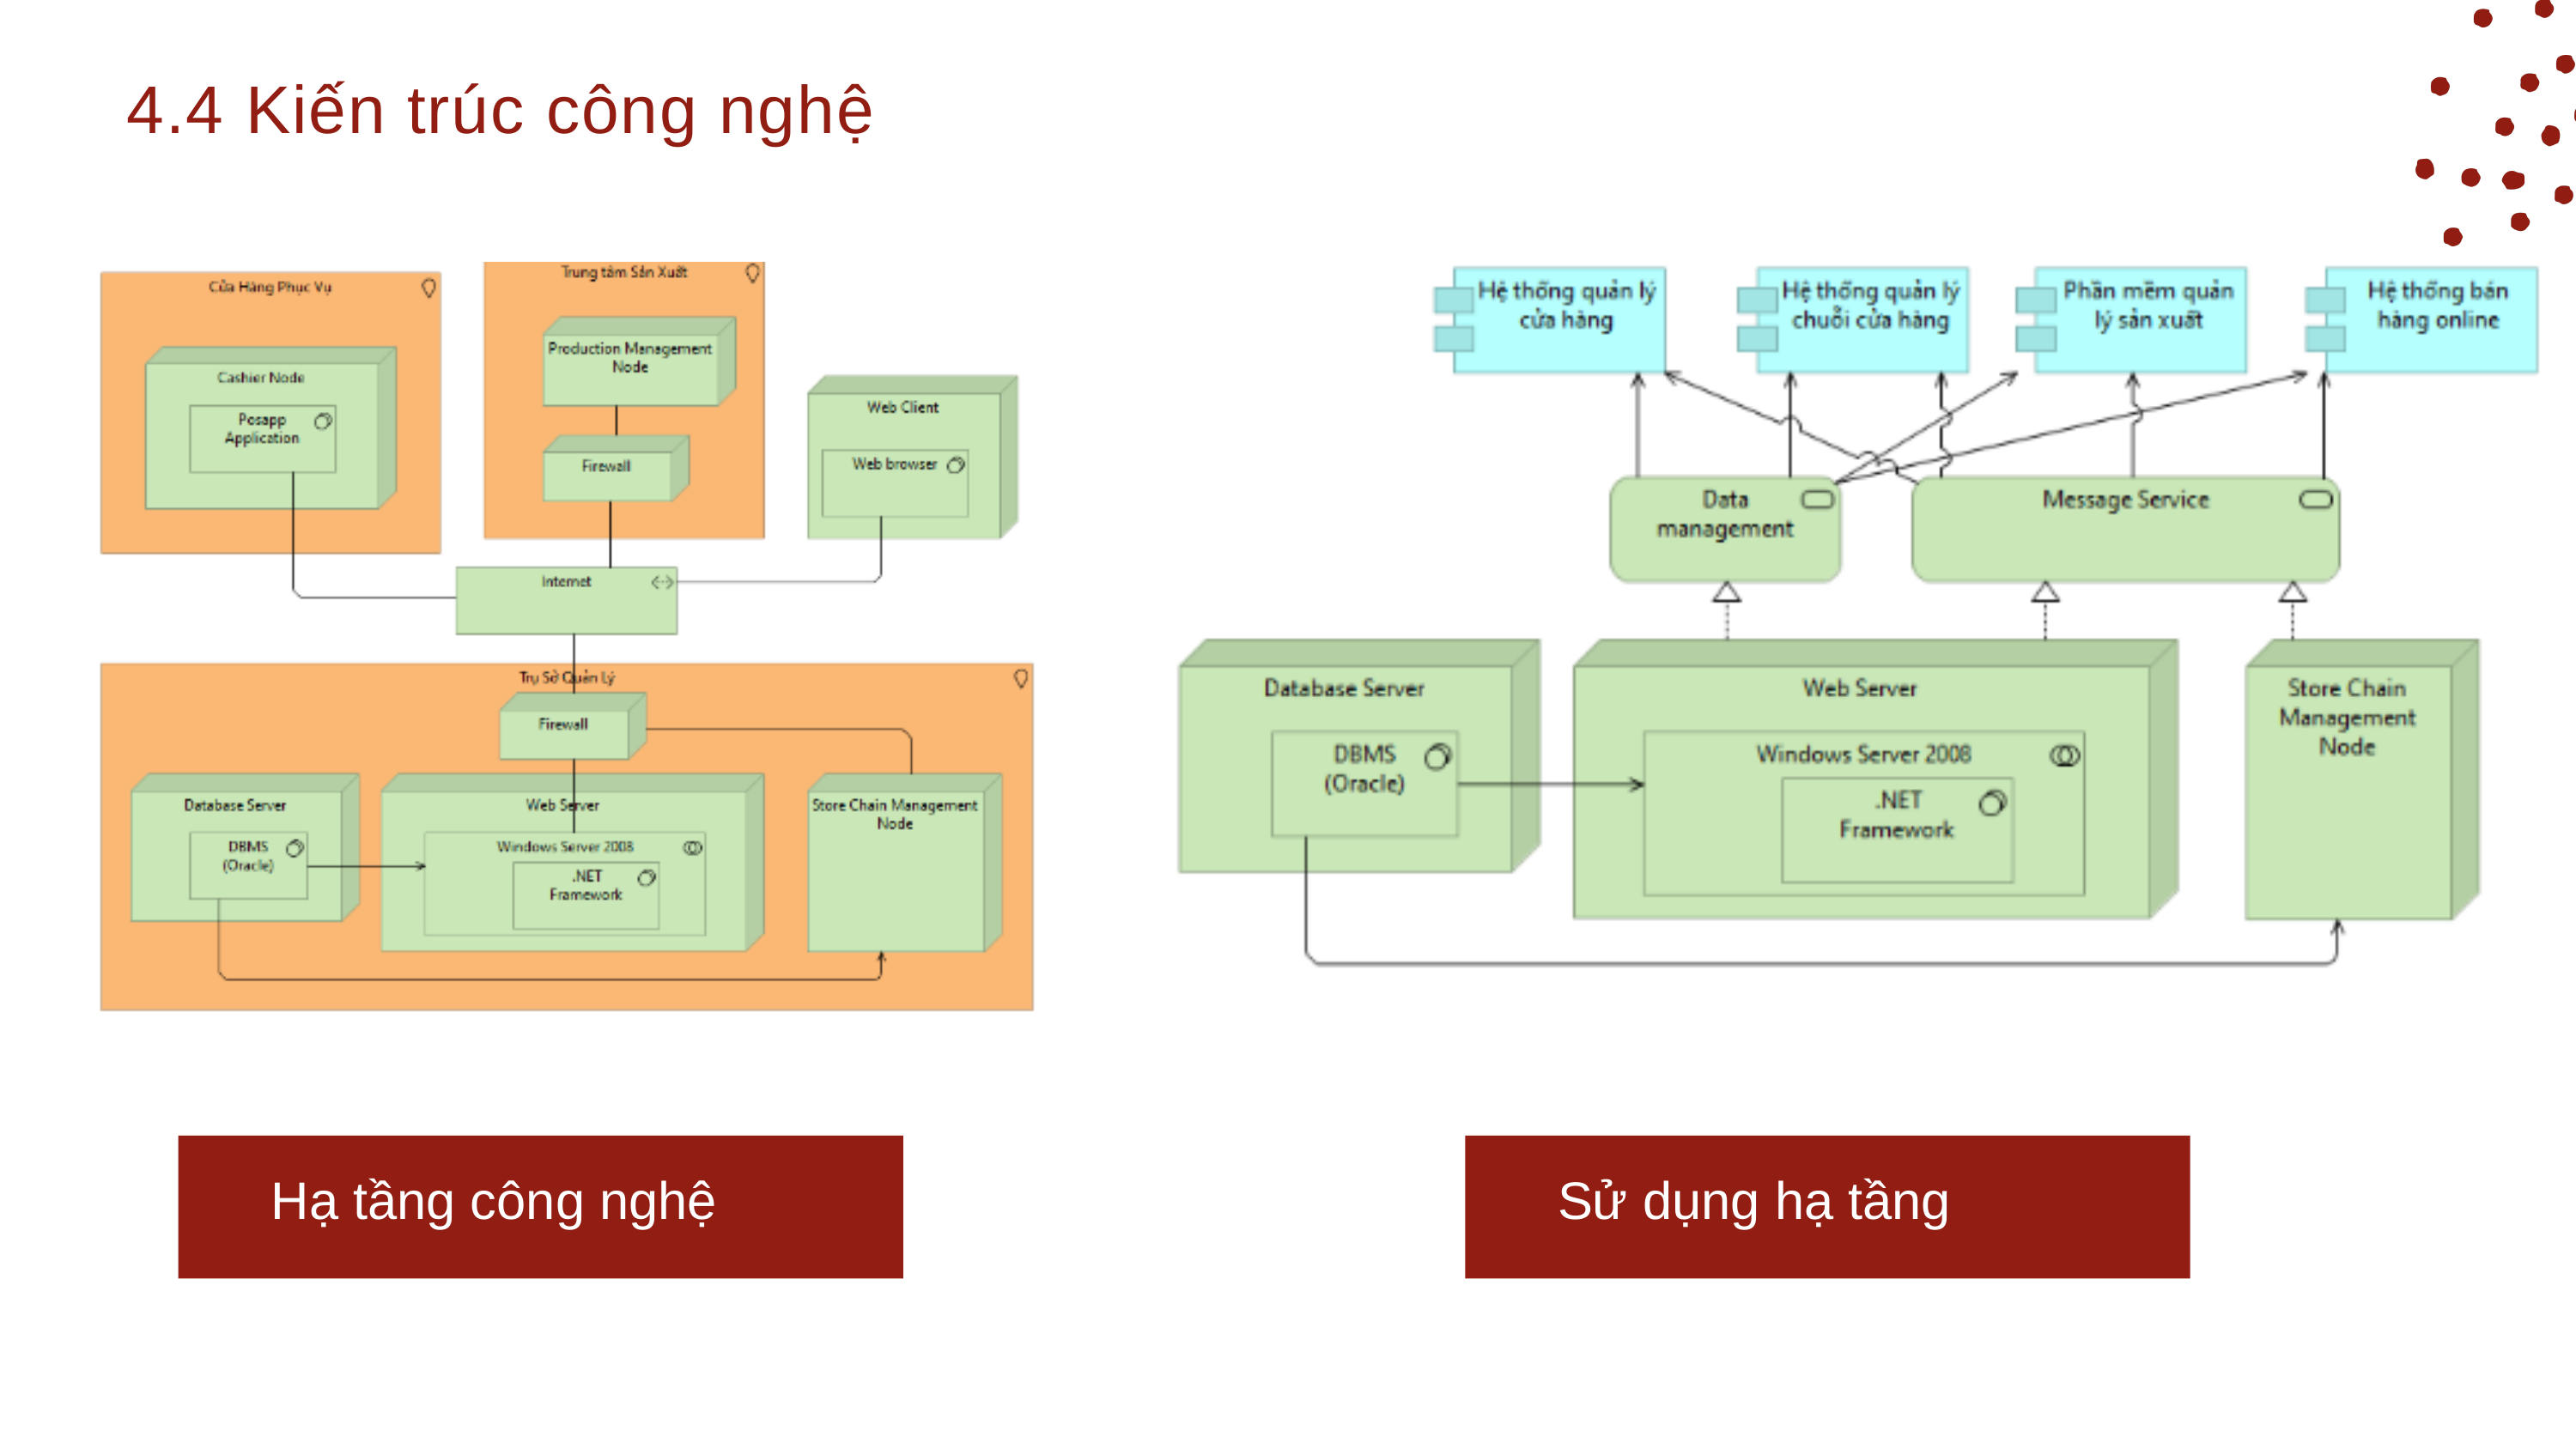

4.4 Kiến trúc công nghệ

Hạ tầng công nghệ
Sử dụng hạ tầng